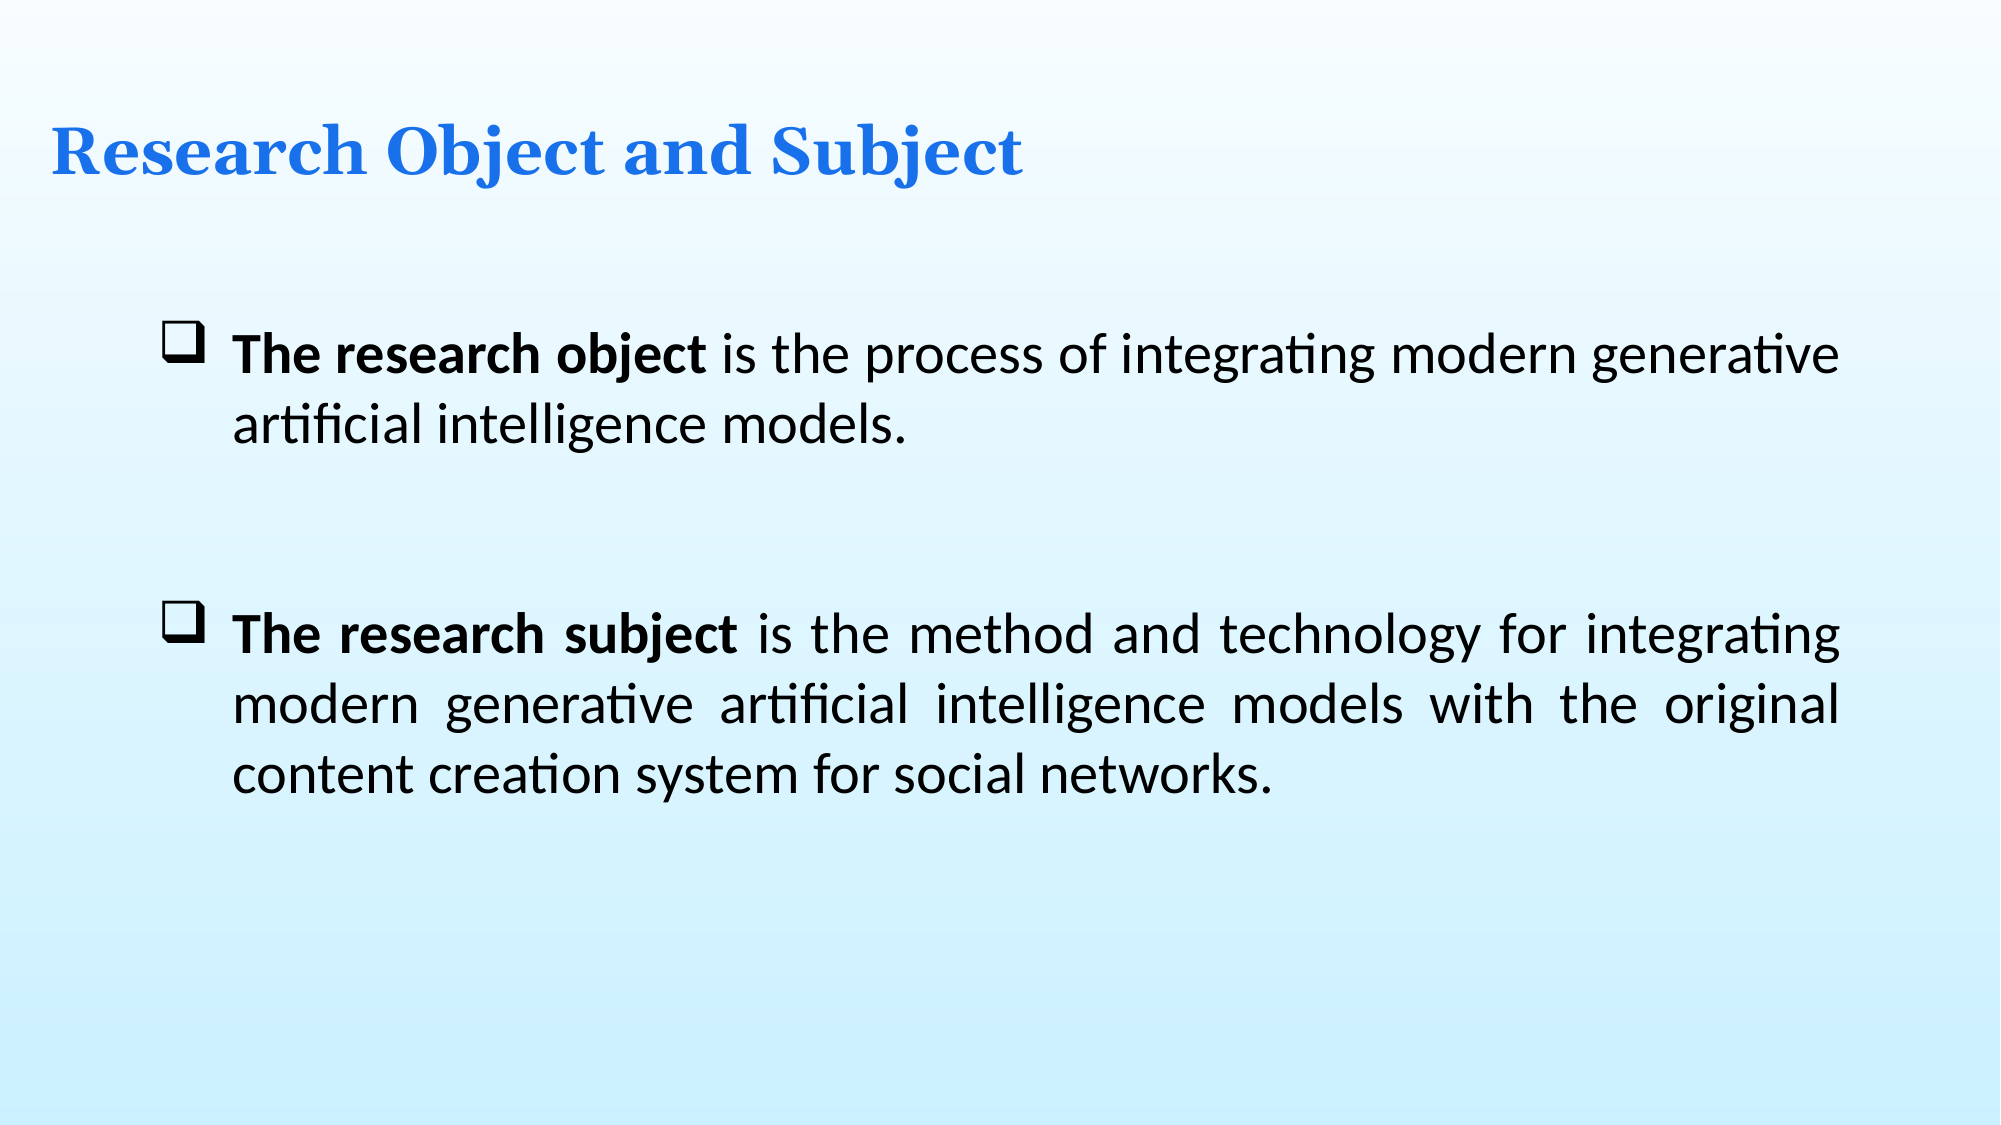

# Research Object and Subject
The research object is the process of integrating modern generative artificial intelligence models.

The research subject is the method and technology for integrating modern generative artificial intelligence models with the original content creation system for social networks.